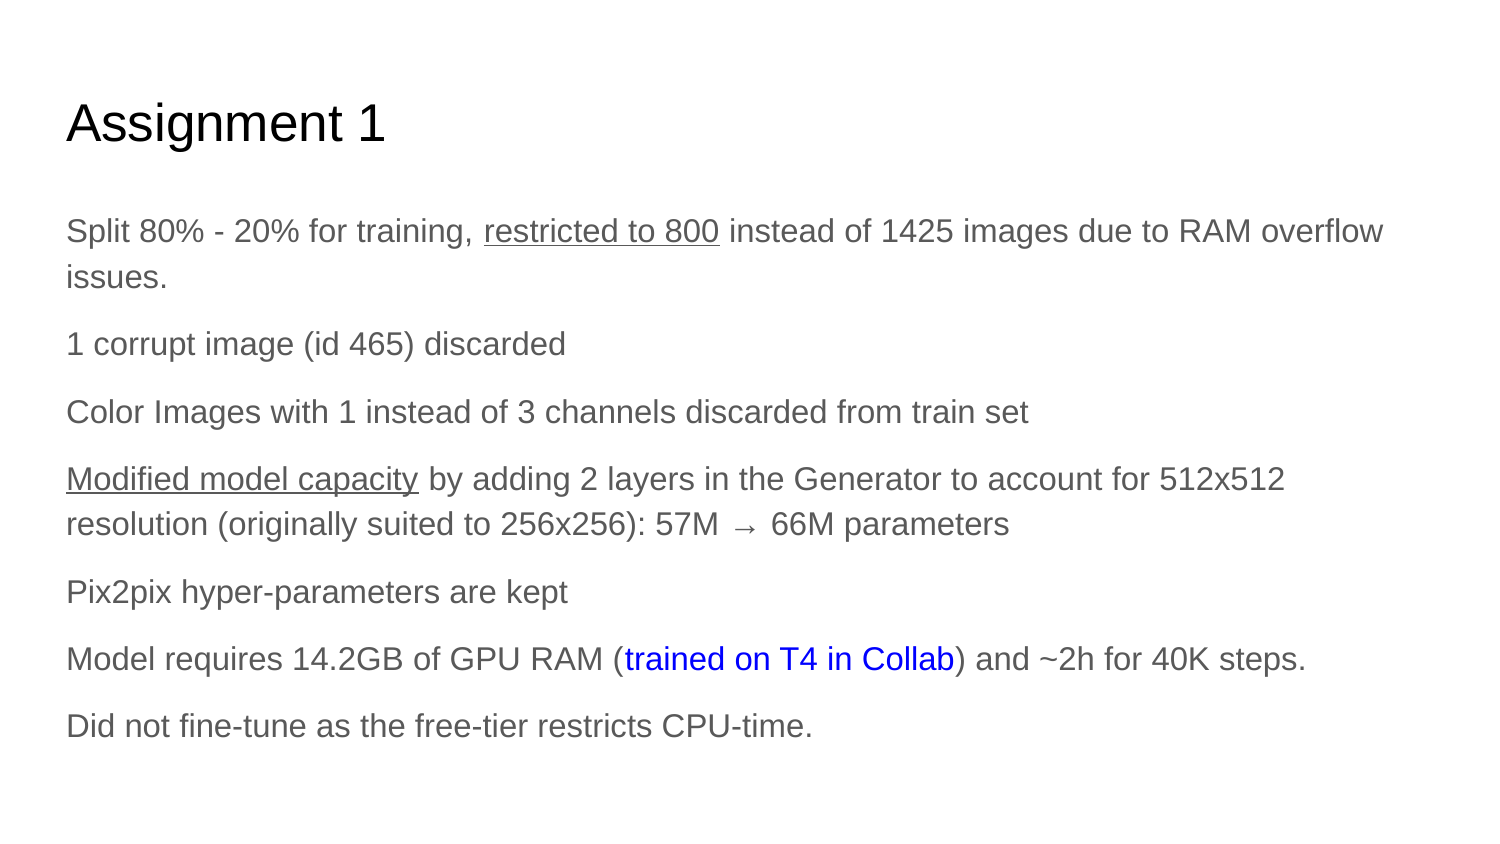

# Assignment 1
Split 80% - 20% for training, restricted to 800 instead of 1425 images due to RAM overflow issues.
1 corrupt image (id 465) discarded
Color Images with 1 instead of 3 channels discarded from train set
Modified model capacity by adding 2 layers in the Generator to account for 512x512 resolution (originally suited to 256x256): 57M → 66M parameters
Pix2pix hyper-parameters are kept
Model requires 14.2GB of GPU RAM (trained on T4 in Collab) and ~2h for 40K steps.
Did not fine-tune as the free-tier restricts CPU-time.